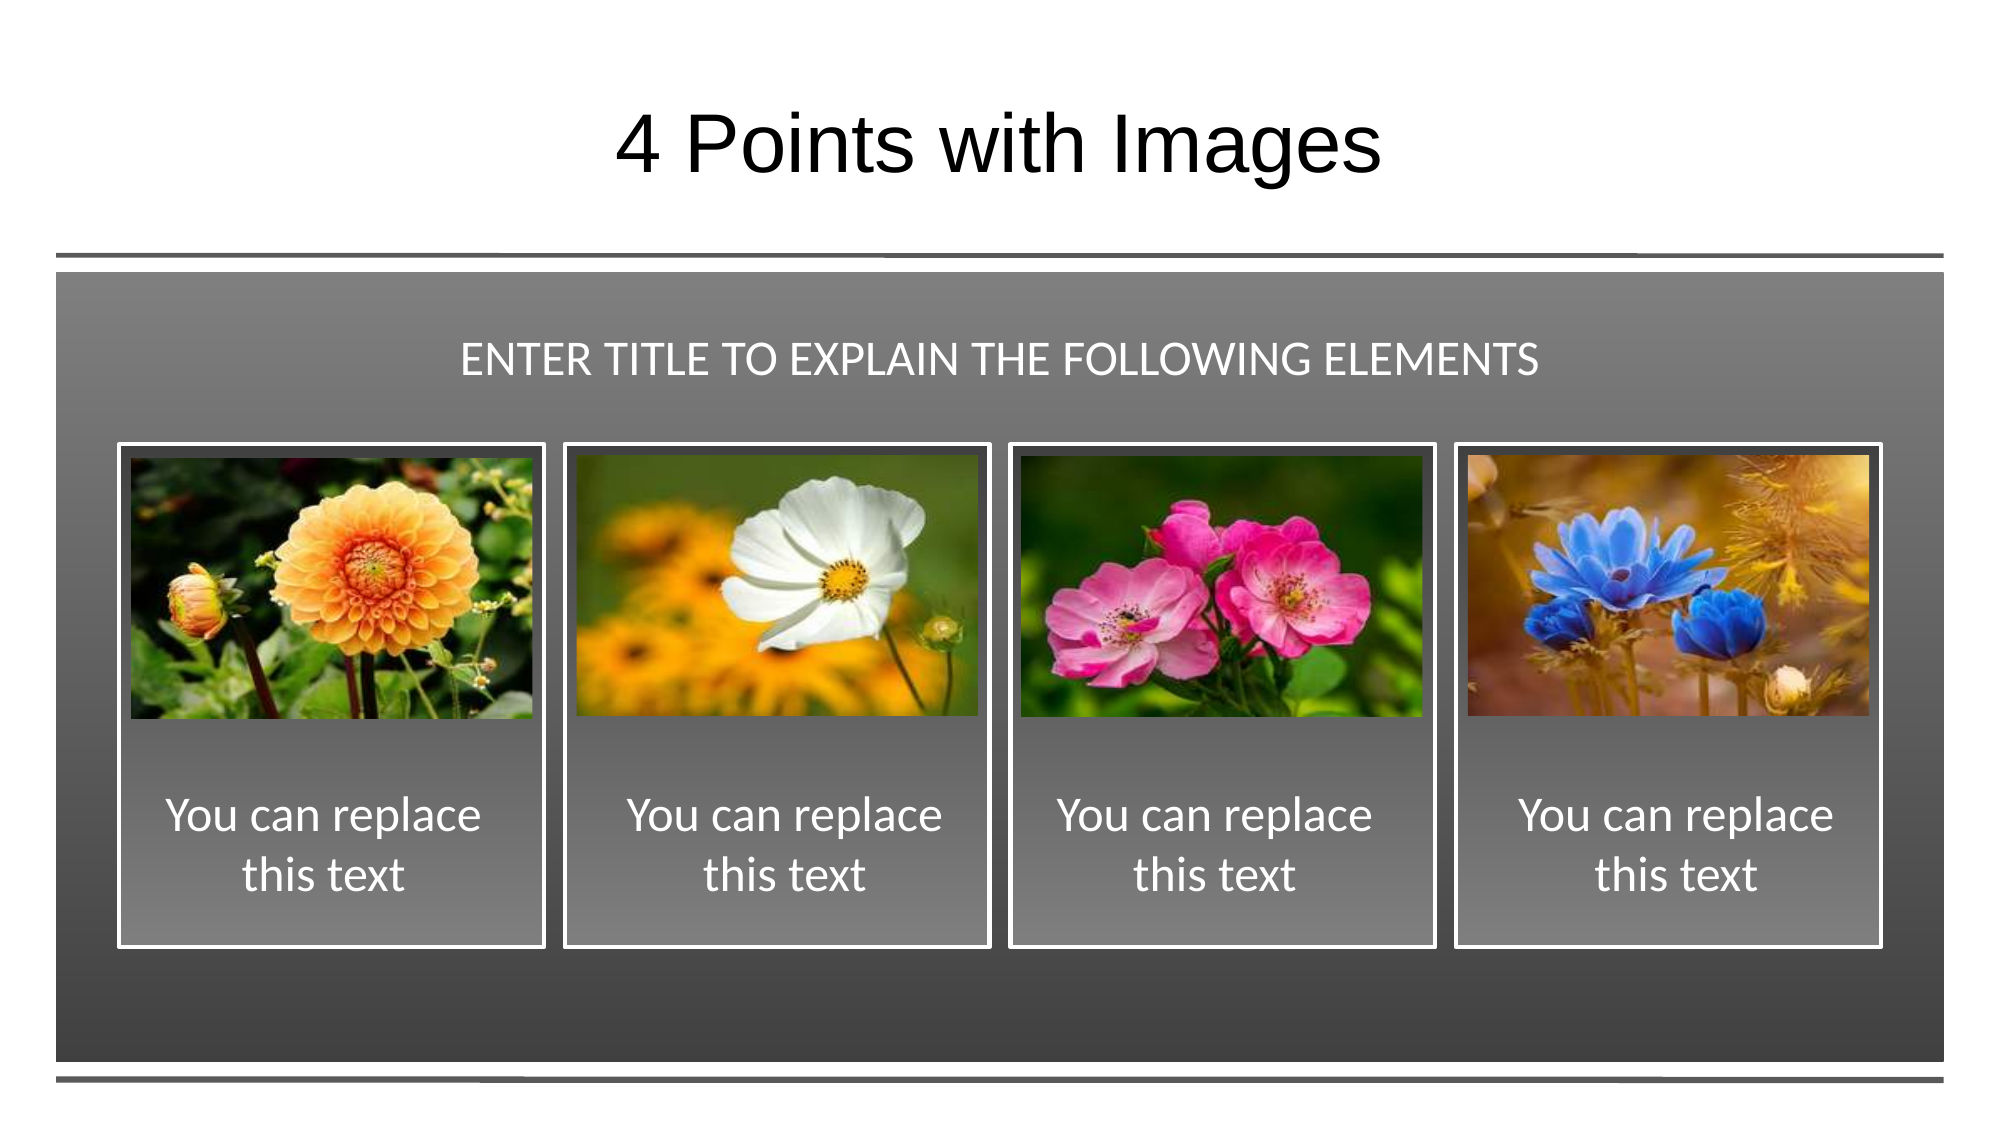

# 4 Points with Images

ENTER TITLE TO EXPLAIN THE FOLLOWING ELEMENTS

You can replace this text

You can replace this text

You can replace this text

You can replace this text